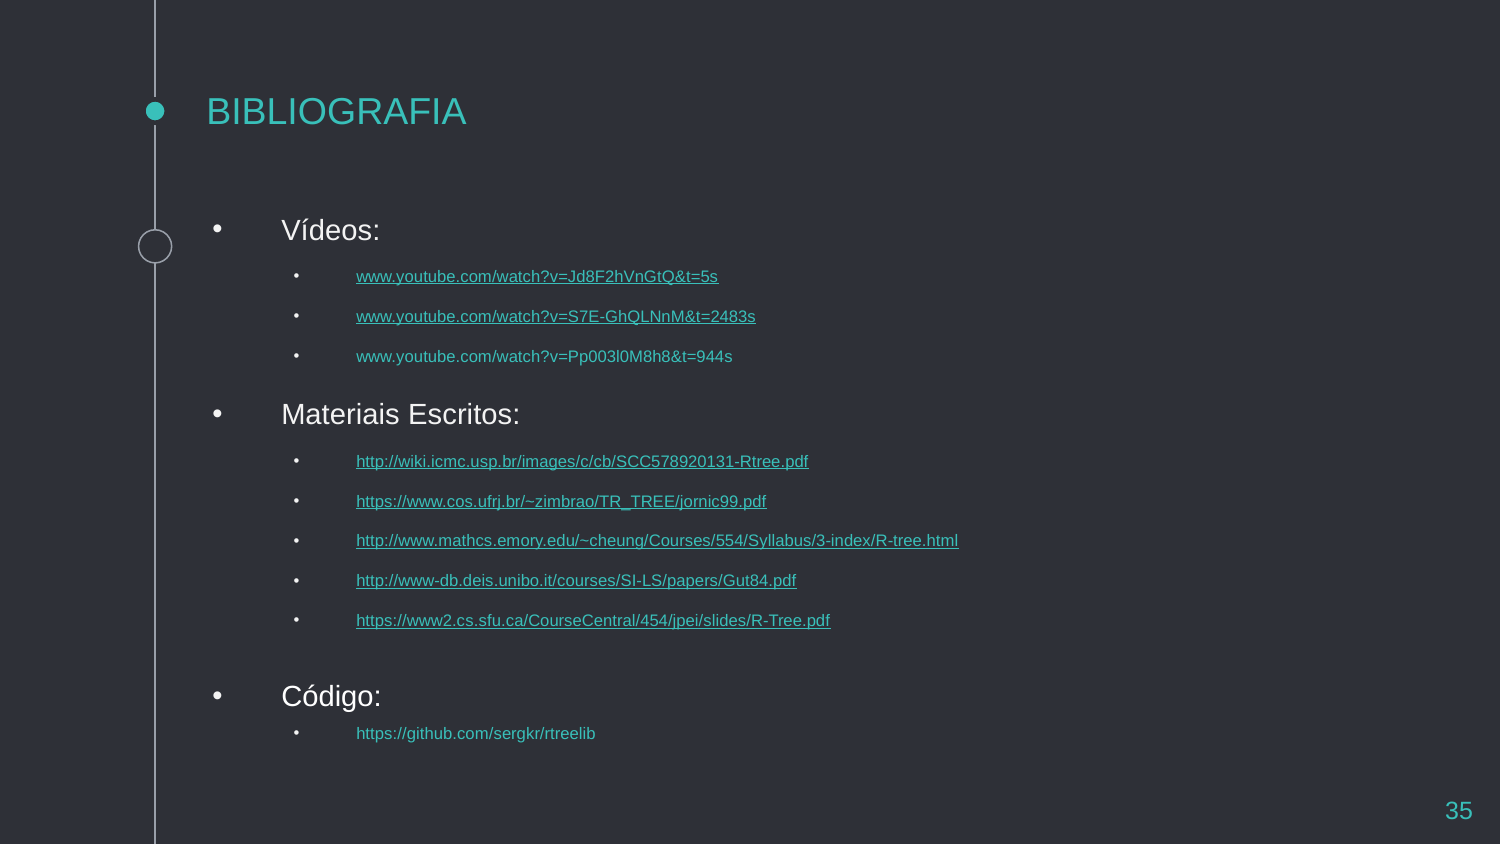

# BIBLIOGRAFIA
Vídeos:
www.youtube.com/watch?v=Jd8F2hVnGtQ&t=5s
www.youtube.com/watch?v=S7E-GhQLNnM&t=2483s
www.youtube.com/watch?v=Pp003l0M8h8&t=944s
Materiais Escritos:
http://wiki.icmc.usp.br/images/c/cb/SCC578920131-Rtree.pdf
https://www.cos.ufrj.br/~zimbrao/TR_TREE/jornic99.pdf
http://www.mathcs.emory.edu/~cheung/Courses/554/Syllabus/3-index/R-tree.html
http://www-db.deis.unibo.it/courses/SI-LS/papers/Gut84.pdf
https://www2.cs.sfu.ca/CourseCentral/454/jpei/slides/R-Tree.pdf
Código:
https://github.com/sergkr/rtreelib

35